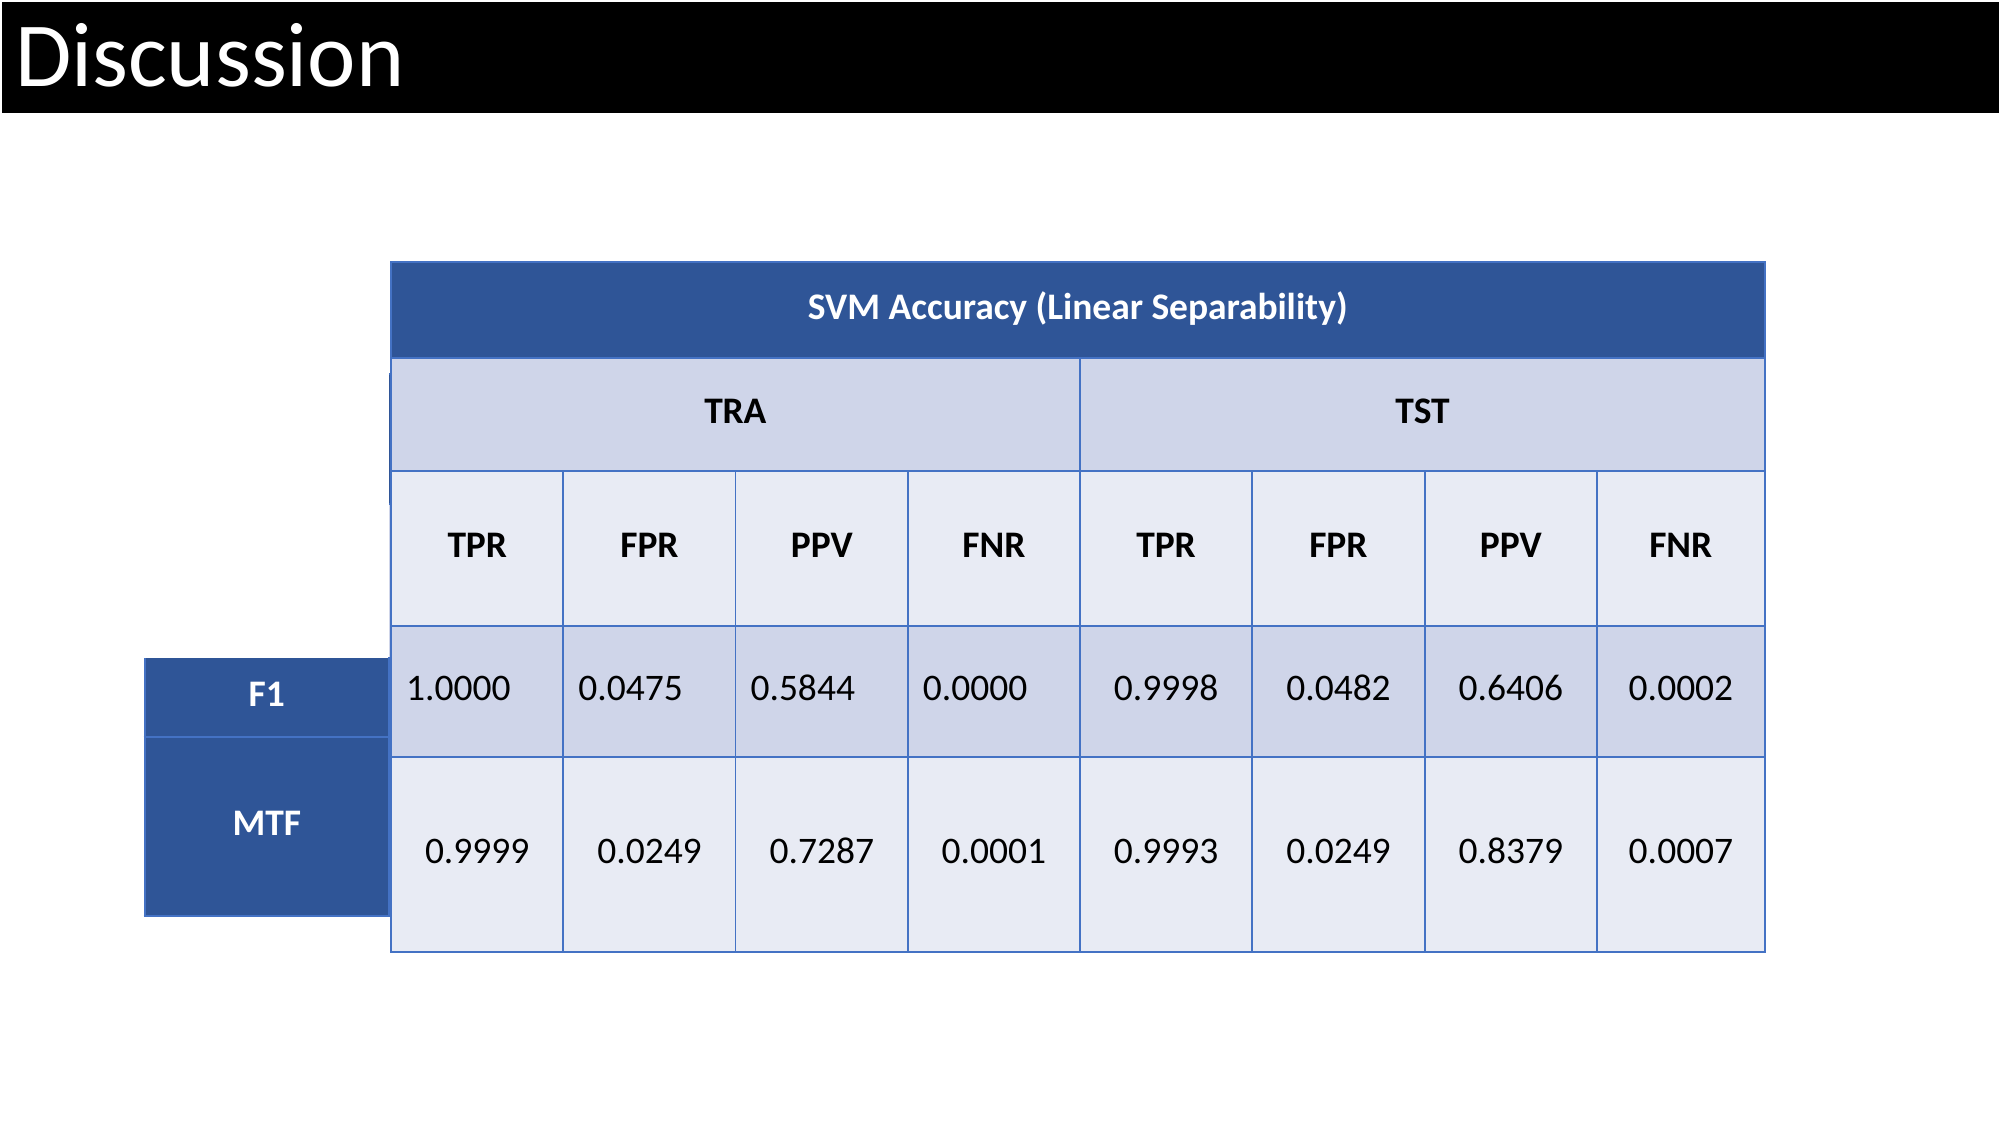

# Discussion
| SVM Accuracy (Linear Separability) |  |  |  |  |  |  |  |
| --- | --- | --- | --- | --- | --- | --- | --- |
| TRA |  |  |  | TST |  |  |  |
| TPR | FPR | PPV | FNR | TPR | FPR | PPV | FNR |
| 1.0000 | 0.0475 | 0.5844 | 0.0000 | 0.9998 | 0.0482 | 0.6406 | 0.0002 |
| 0.9999 | 0.0249 | 0.7287 | 0.0001 | 0.9993 | 0.0249 | 0.8379 | 0.0007 |
|  | Total Reconstruction Loss |  | Classification Accuracy |  |  |  |  |  |  |  |
| --- | --- | --- | --- | --- | --- | --- | --- | --- | --- | --- |
|  | TRA | TST | TRA |  |  |  | TST |  |  |  |
|  |  |  | TPR | FPR | PPV | FNR | TPR | FPR | PPV | FNR |
| F1 | / | / | 0.9851 | 0.0009 | 0.9871 | 0.0149 | 0.9870 | 0.0011 | 0.9876 | 0.0130 |
| MTF | 16.7% of initial loss | 7% of initial loss | 0.9712 | 0.0011 | 0.9833 | 0.0288 | 0.9705 | 0.0008 | 0.9905 | 0.0295 |